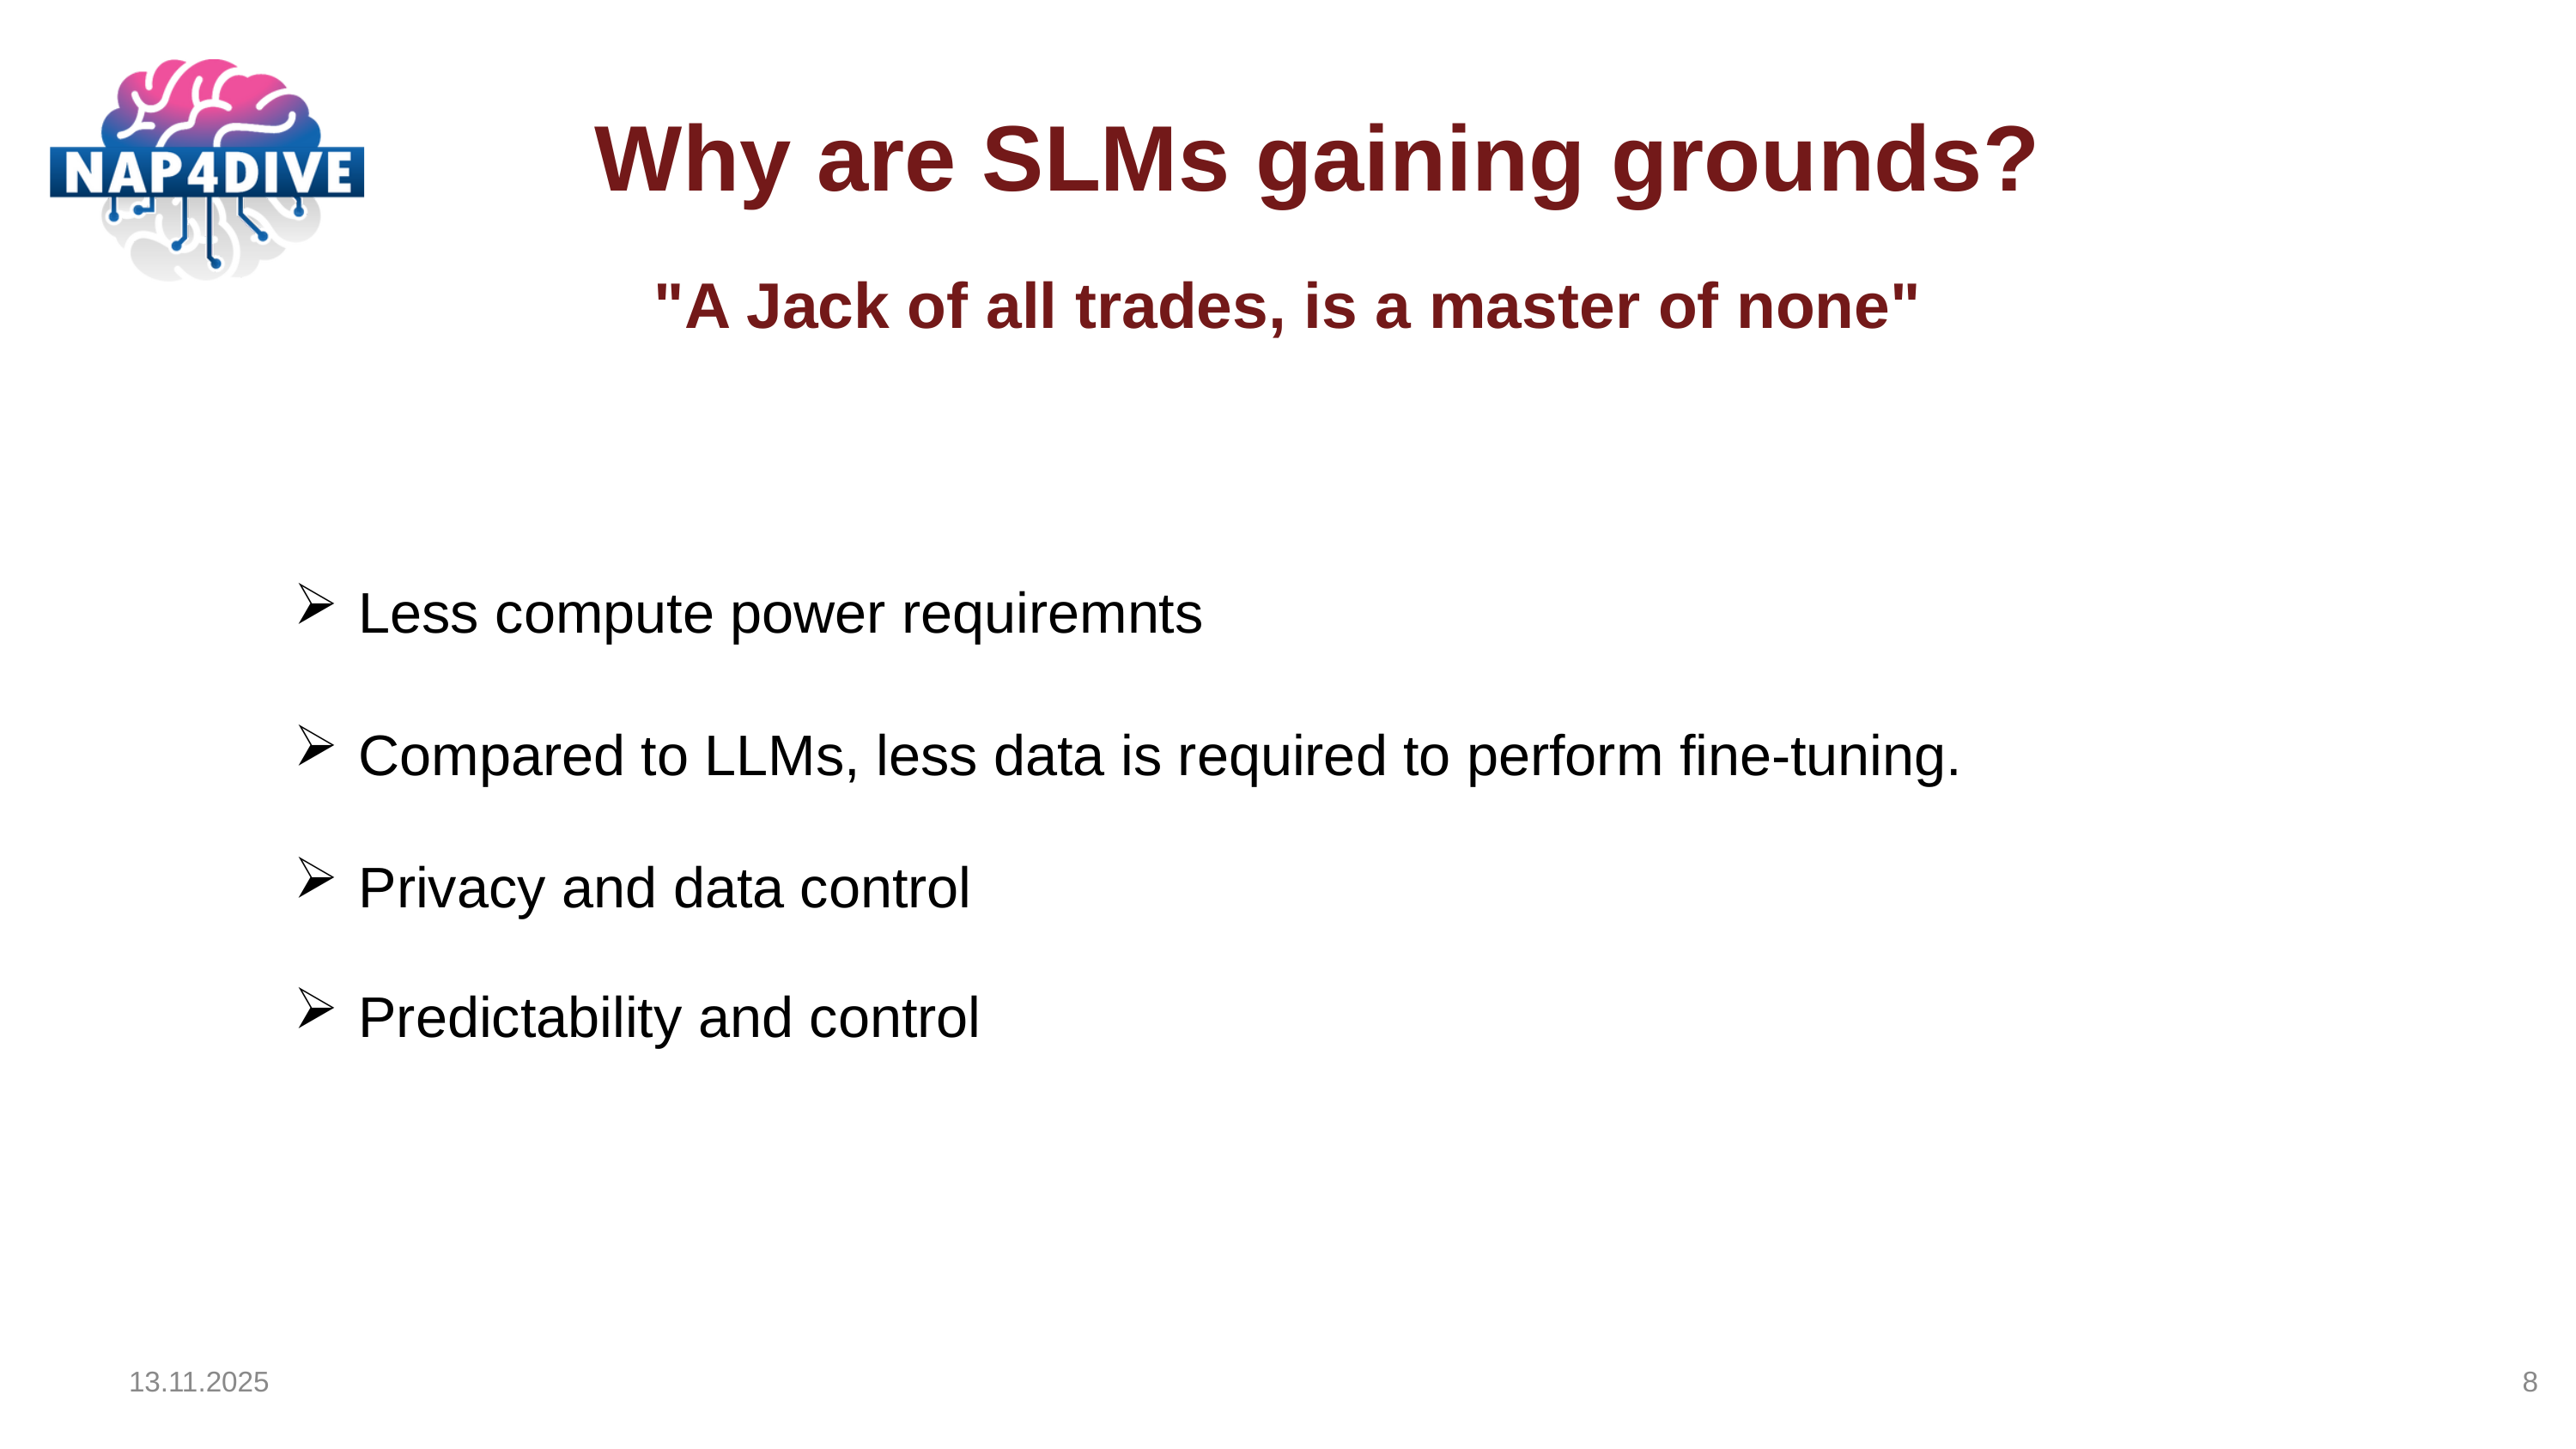

Why are SLMs gaining grounds?
"A Jack of all trades, is a master of none"
Less compute power requiremnts
Compared to LLMs, less data is required to perform fine-tuning.
Privacy and data control
Predictability and control

13.11.2025

8